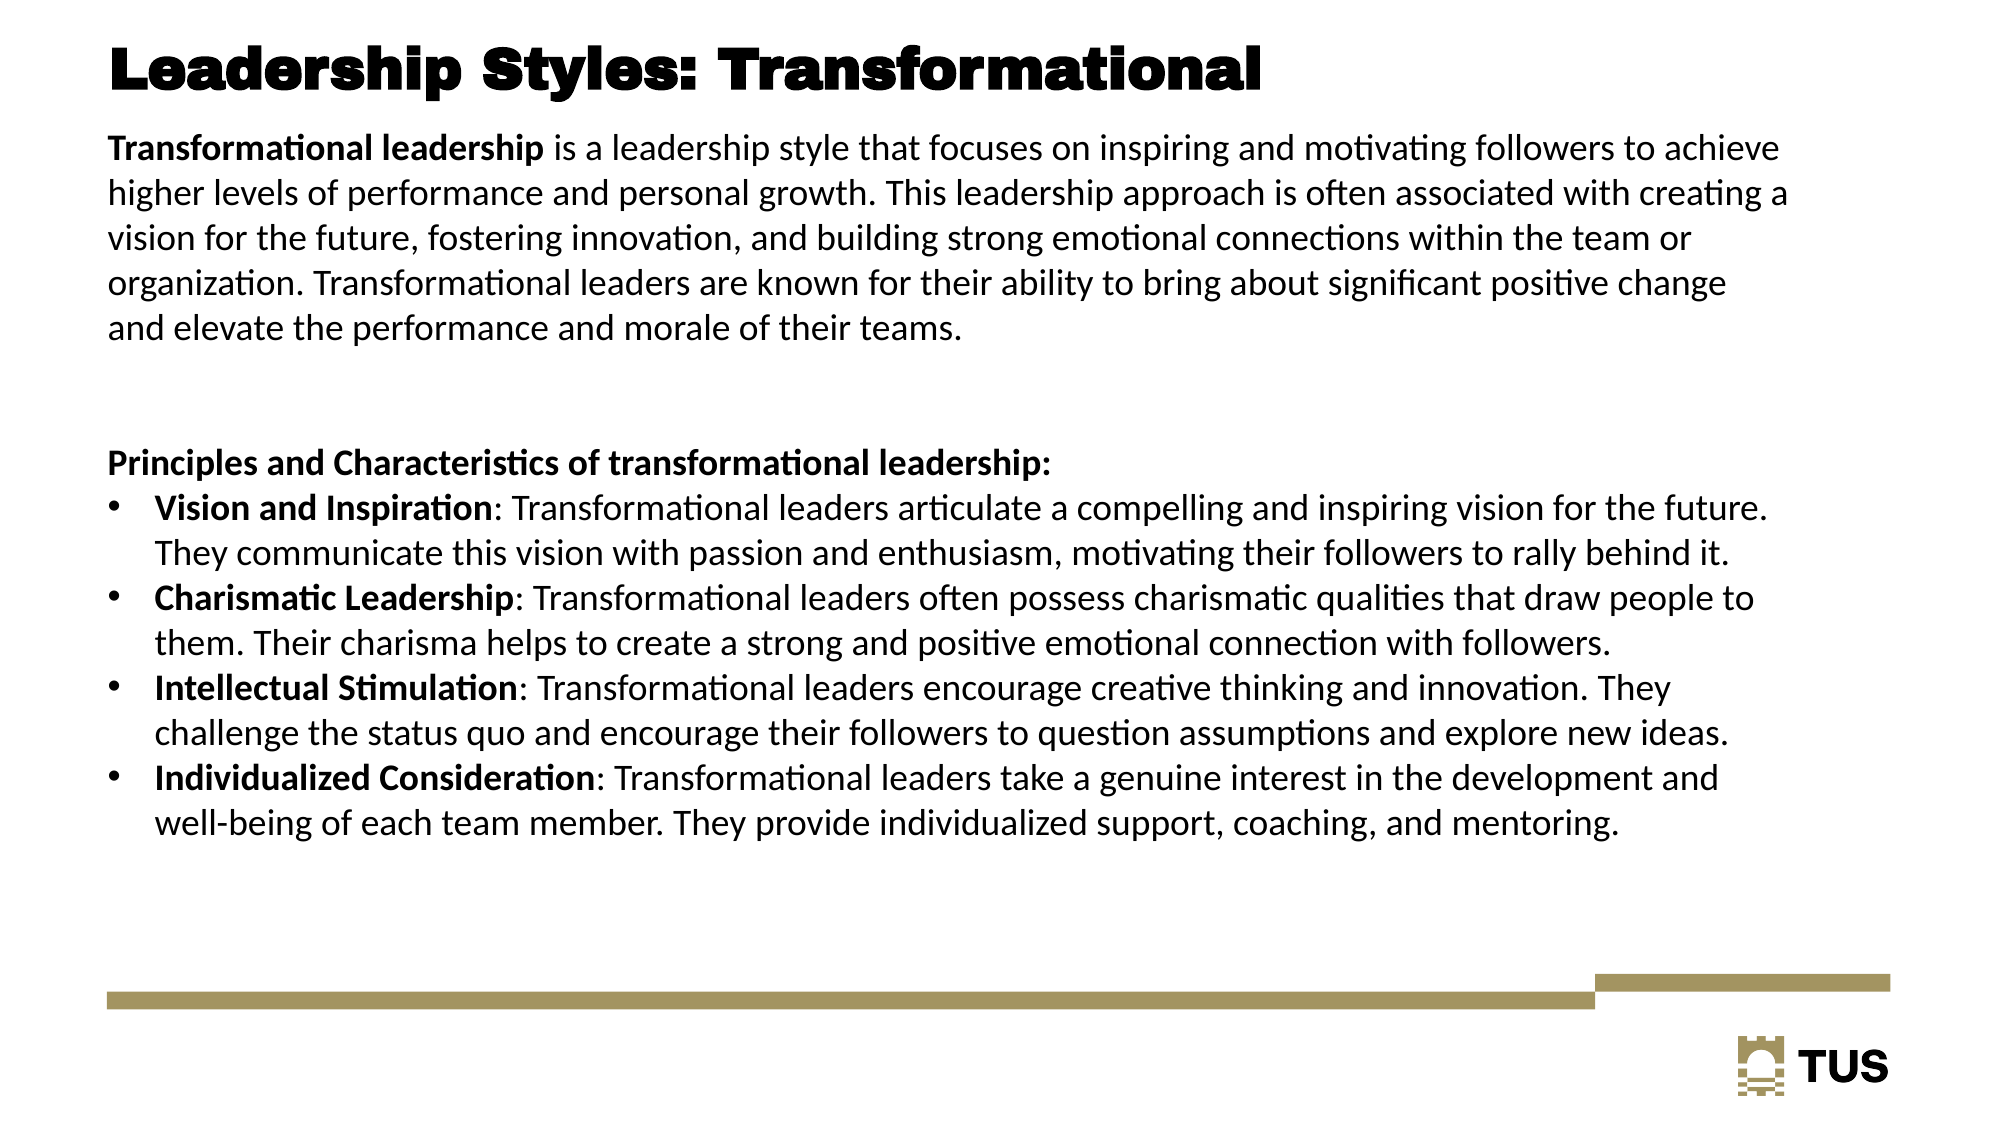

# Leadership Styles: Transformational
Transformational leadership is a leadership style that focuses on inspiring and motivating followers to achieve higher levels of performance and personal growth. This leadership approach is often associated with creating a vision for the future, fostering innovation, and building strong emotional connections within the team or organization. Transformational leaders are known for their ability to bring about significant positive change and elevate the performance and morale of their teams.

Principles and Characteristics of transformational leadership:
Vision and Inspiration: Transformational leaders articulate a compelling and inspiring vision for the future. They communicate this vision with passion and enthusiasm, motivating their followers to rally behind it.
Charismatic Leadership: Transformational leaders often possess charismatic qualities that draw people to them. Their charisma helps to create a strong and positive emotional connection with followers.
Intellectual Stimulation: Transformational leaders encourage creative thinking and innovation. They challenge the status quo and encourage their followers to question assumptions and explore new ideas.
Individualized Consideration: Transformational leaders take a genuine interest in the development and well-being of each team member. They provide individualized support, coaching, and mentoring.